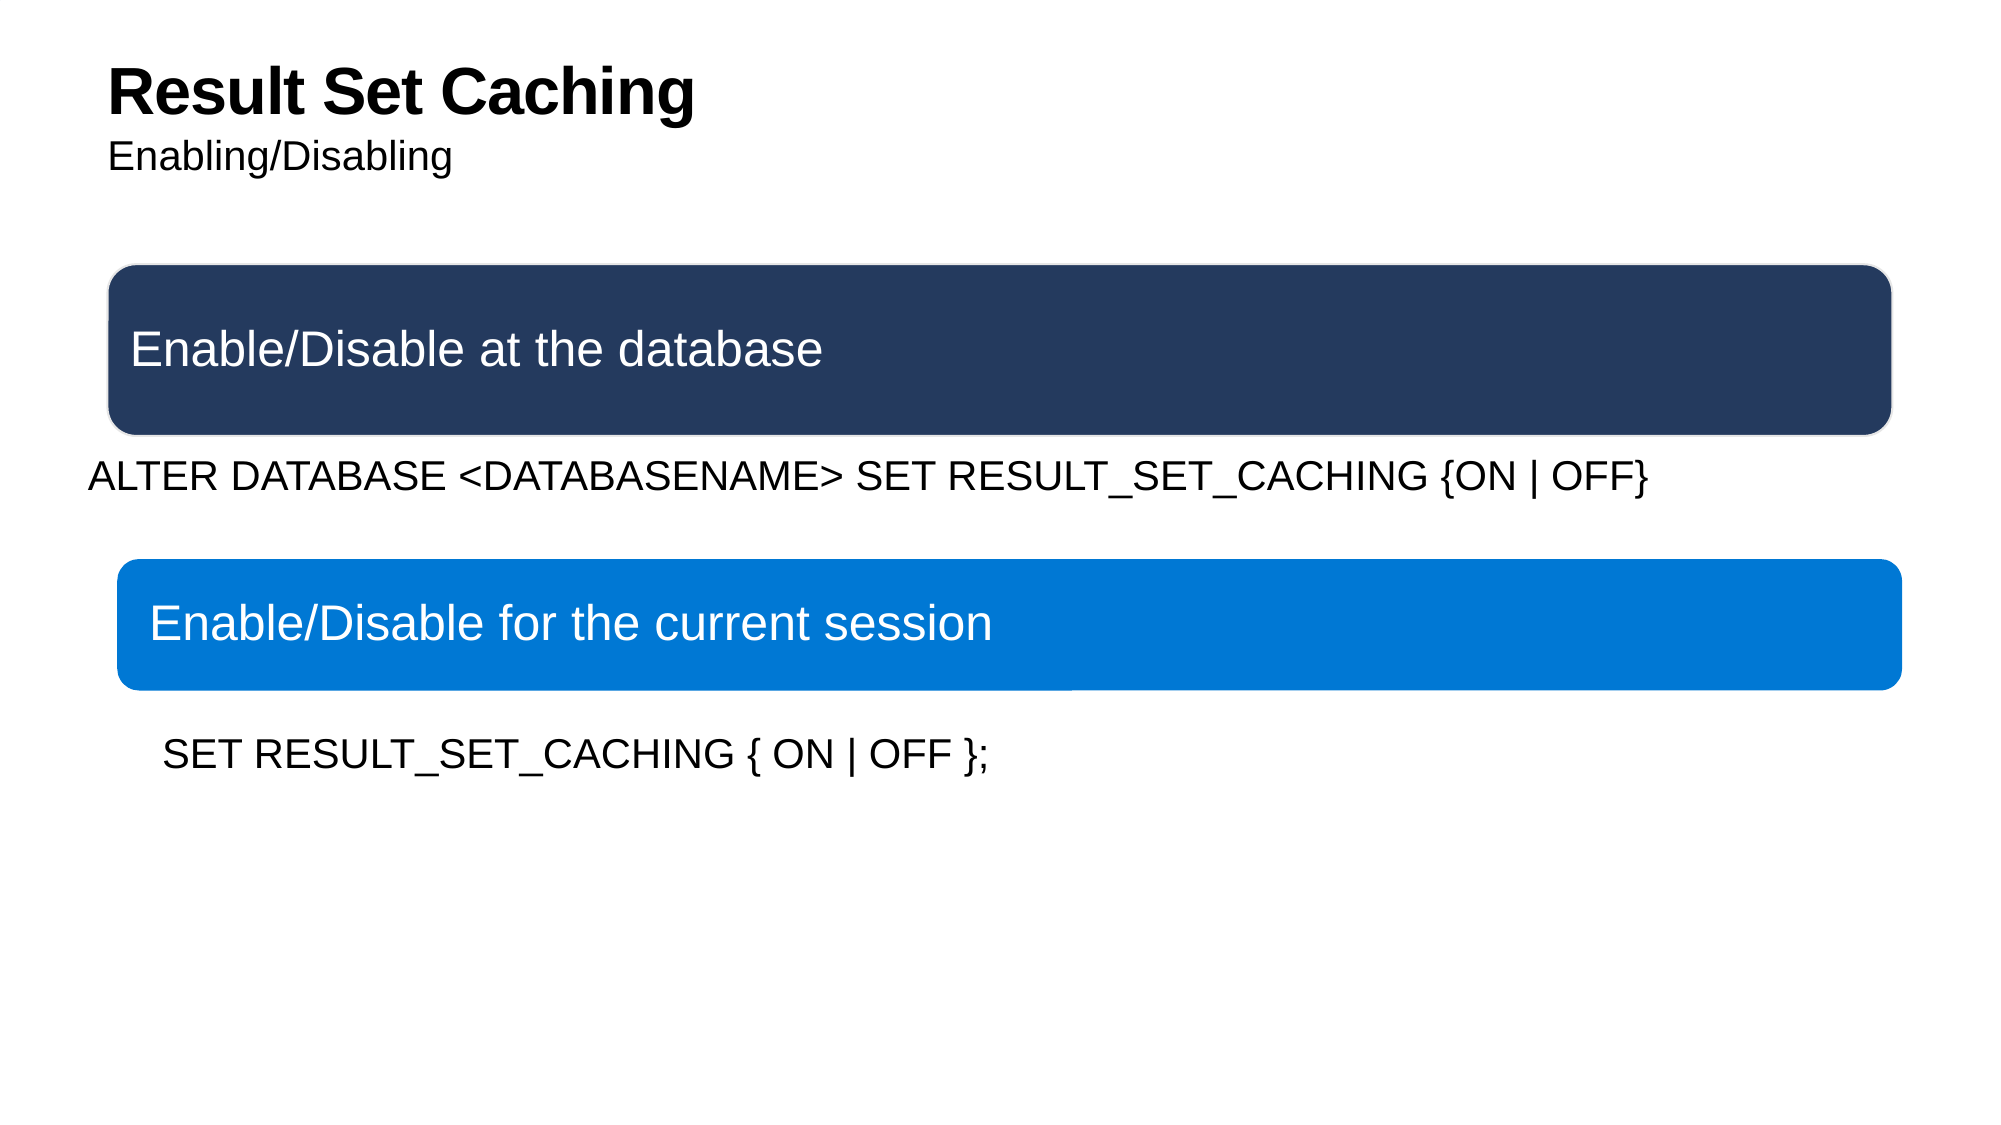

# Result Set Caching
Enabling/Disabling

Enable/Disable at the database
ALTER DATABASE <DATABASENAME> SET RESULT_SET_CACHING {ON | OFF}

Enable/Disable for the current session

SET RESULT_SET_CACHING { ON | OFF };